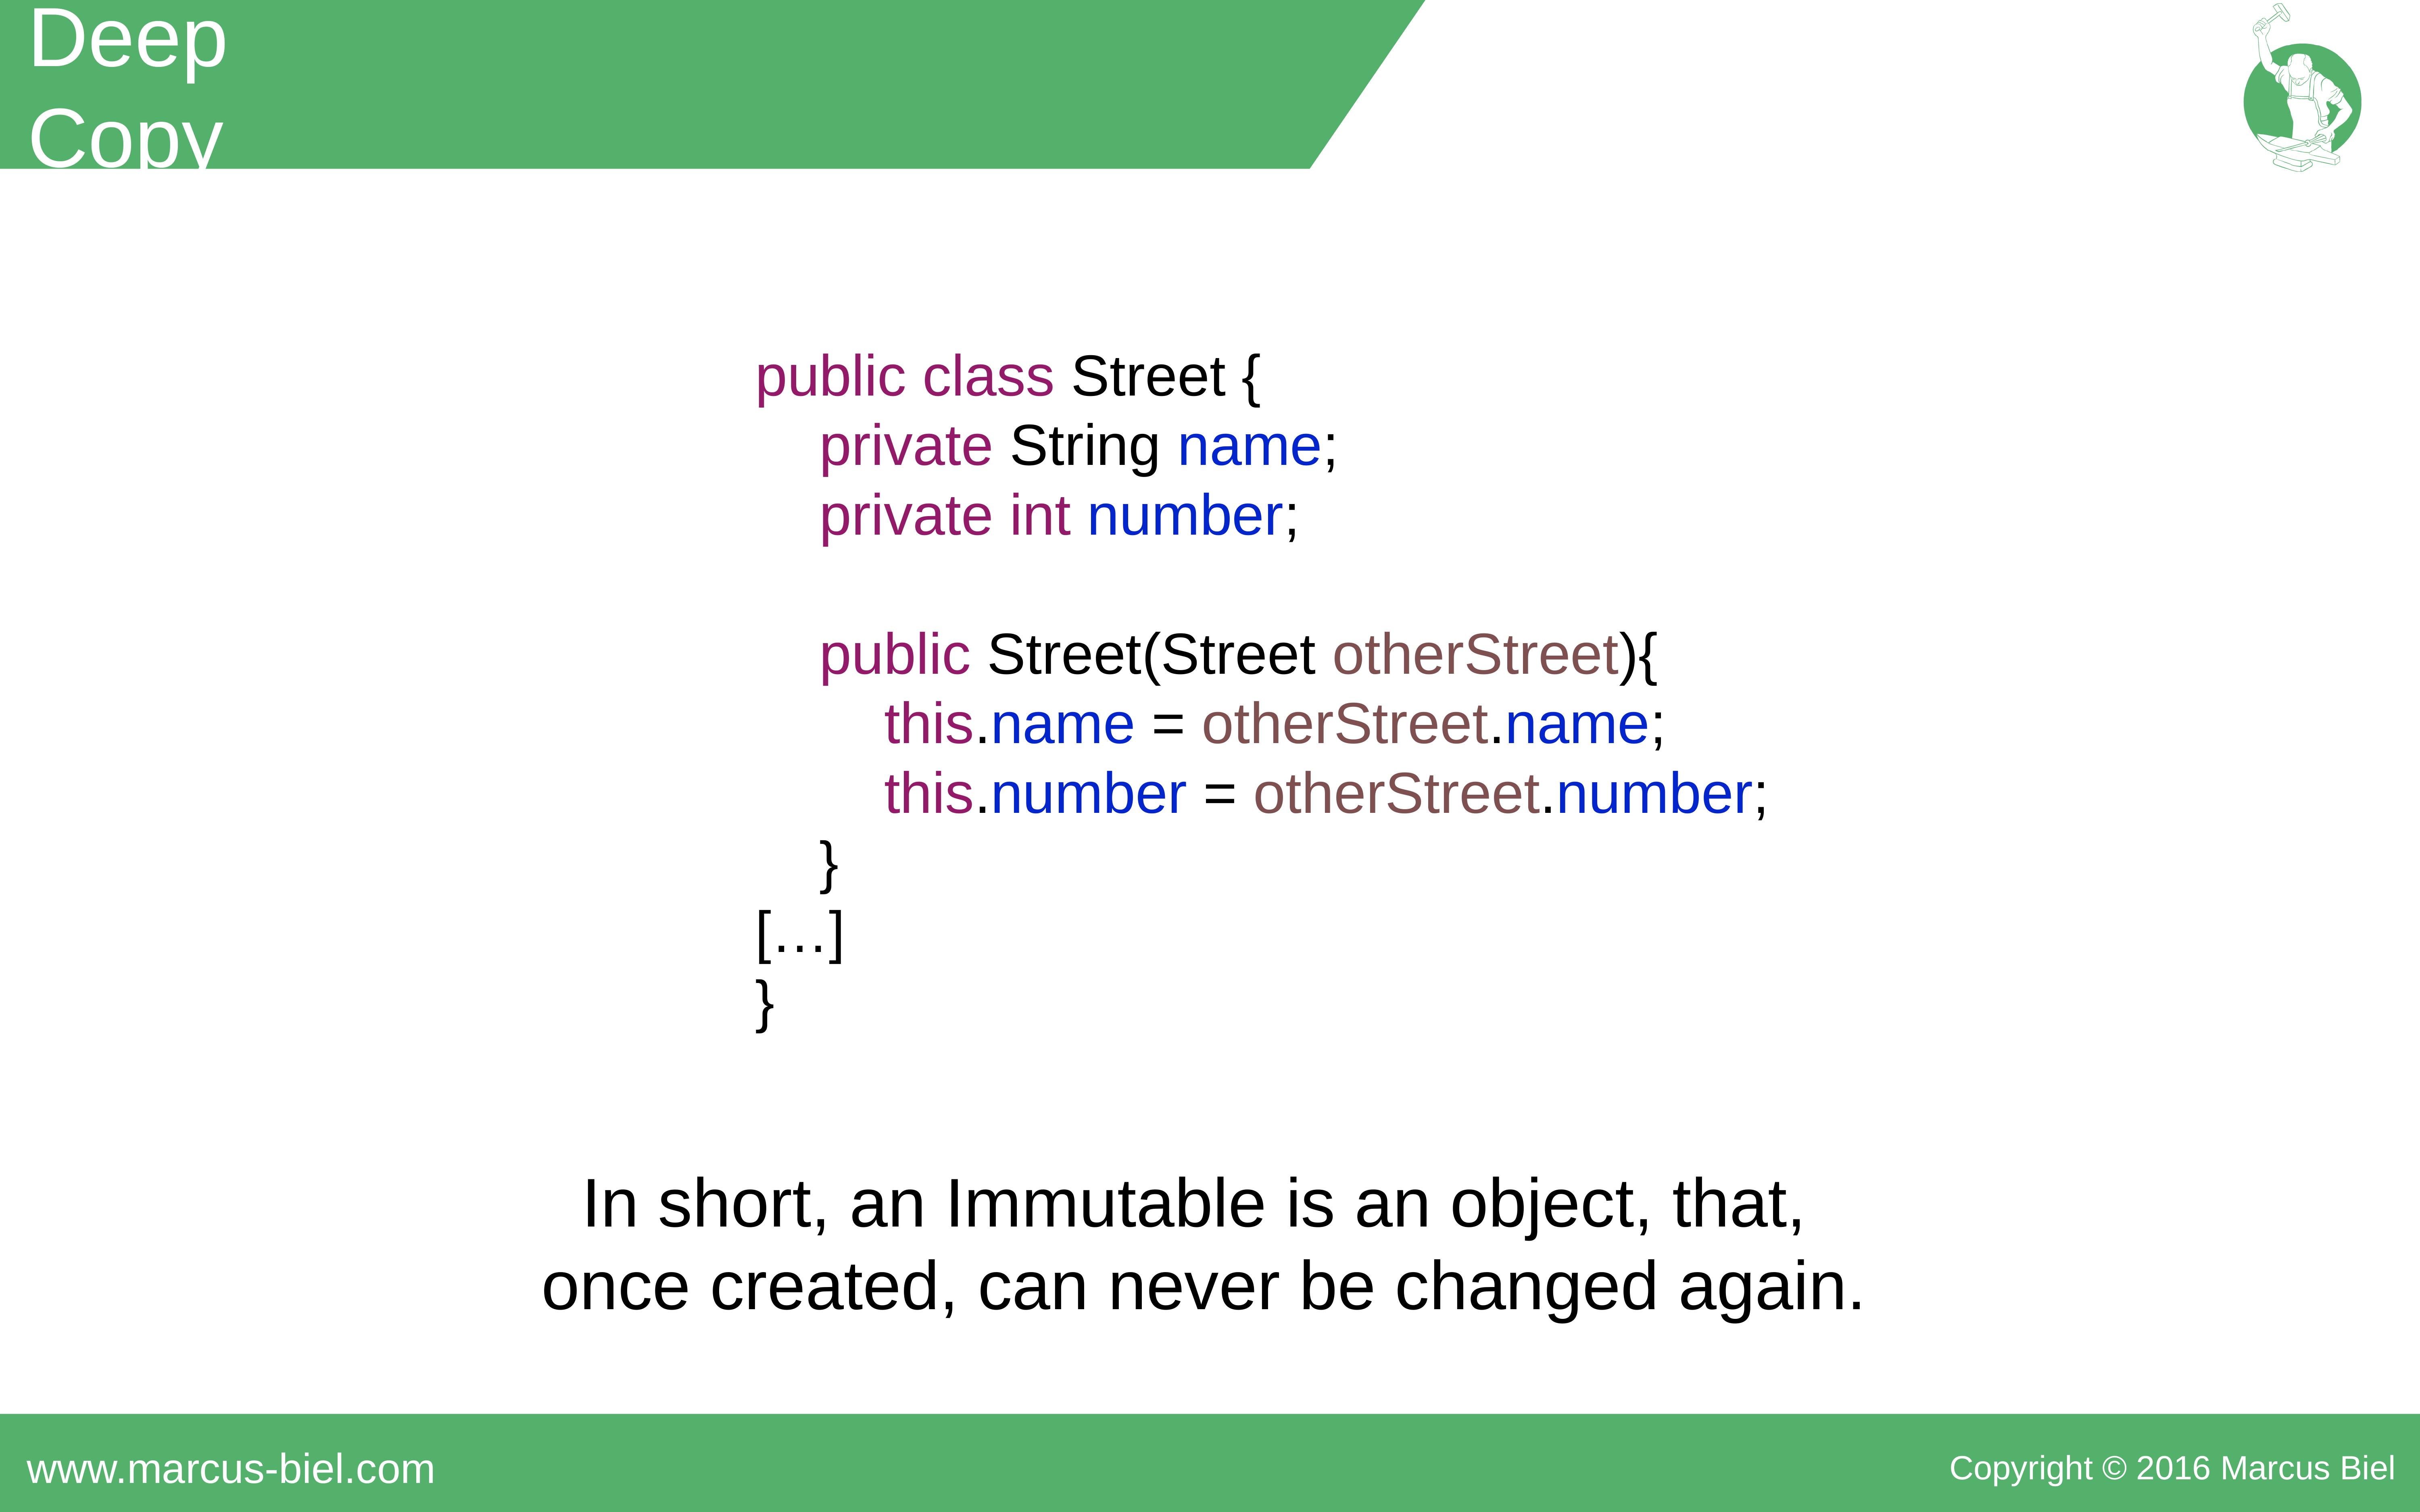

Deep Copy
public class Street {
    private String name;
    private int number;

    public Street(Street otherStreet){
        this.name = otherStreet.name;
        this.number = otherStreet.number;
    }
[…]
}
In short, an Immutable is an object, that,
once created, can never be changed again.